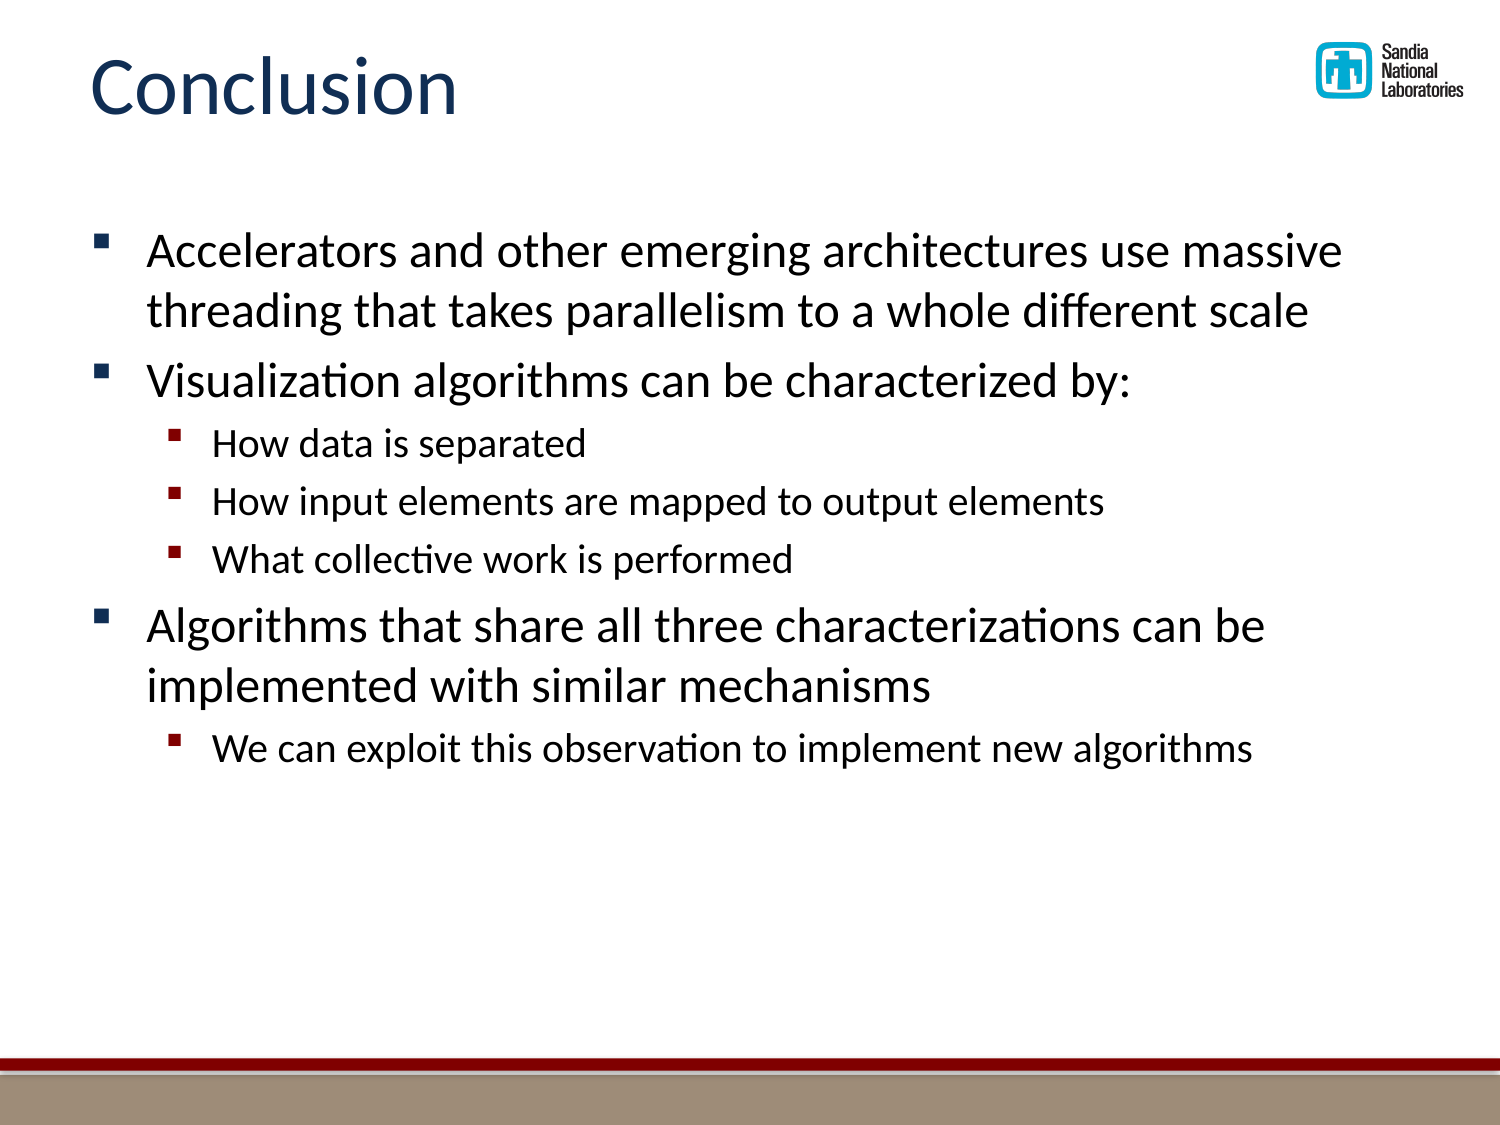

# Conclusion
Accelerators and other emerging architectures use massive threading that takes parallelism to a whole different scale
Visualization algorithms can be characterized by:
How data is separated
How input elements are mapped to output elements
What collective work is performed
Algorithms that share all three characterizations can be implemented with similar mechanisms
We can exploit this observation to implement new algorithms